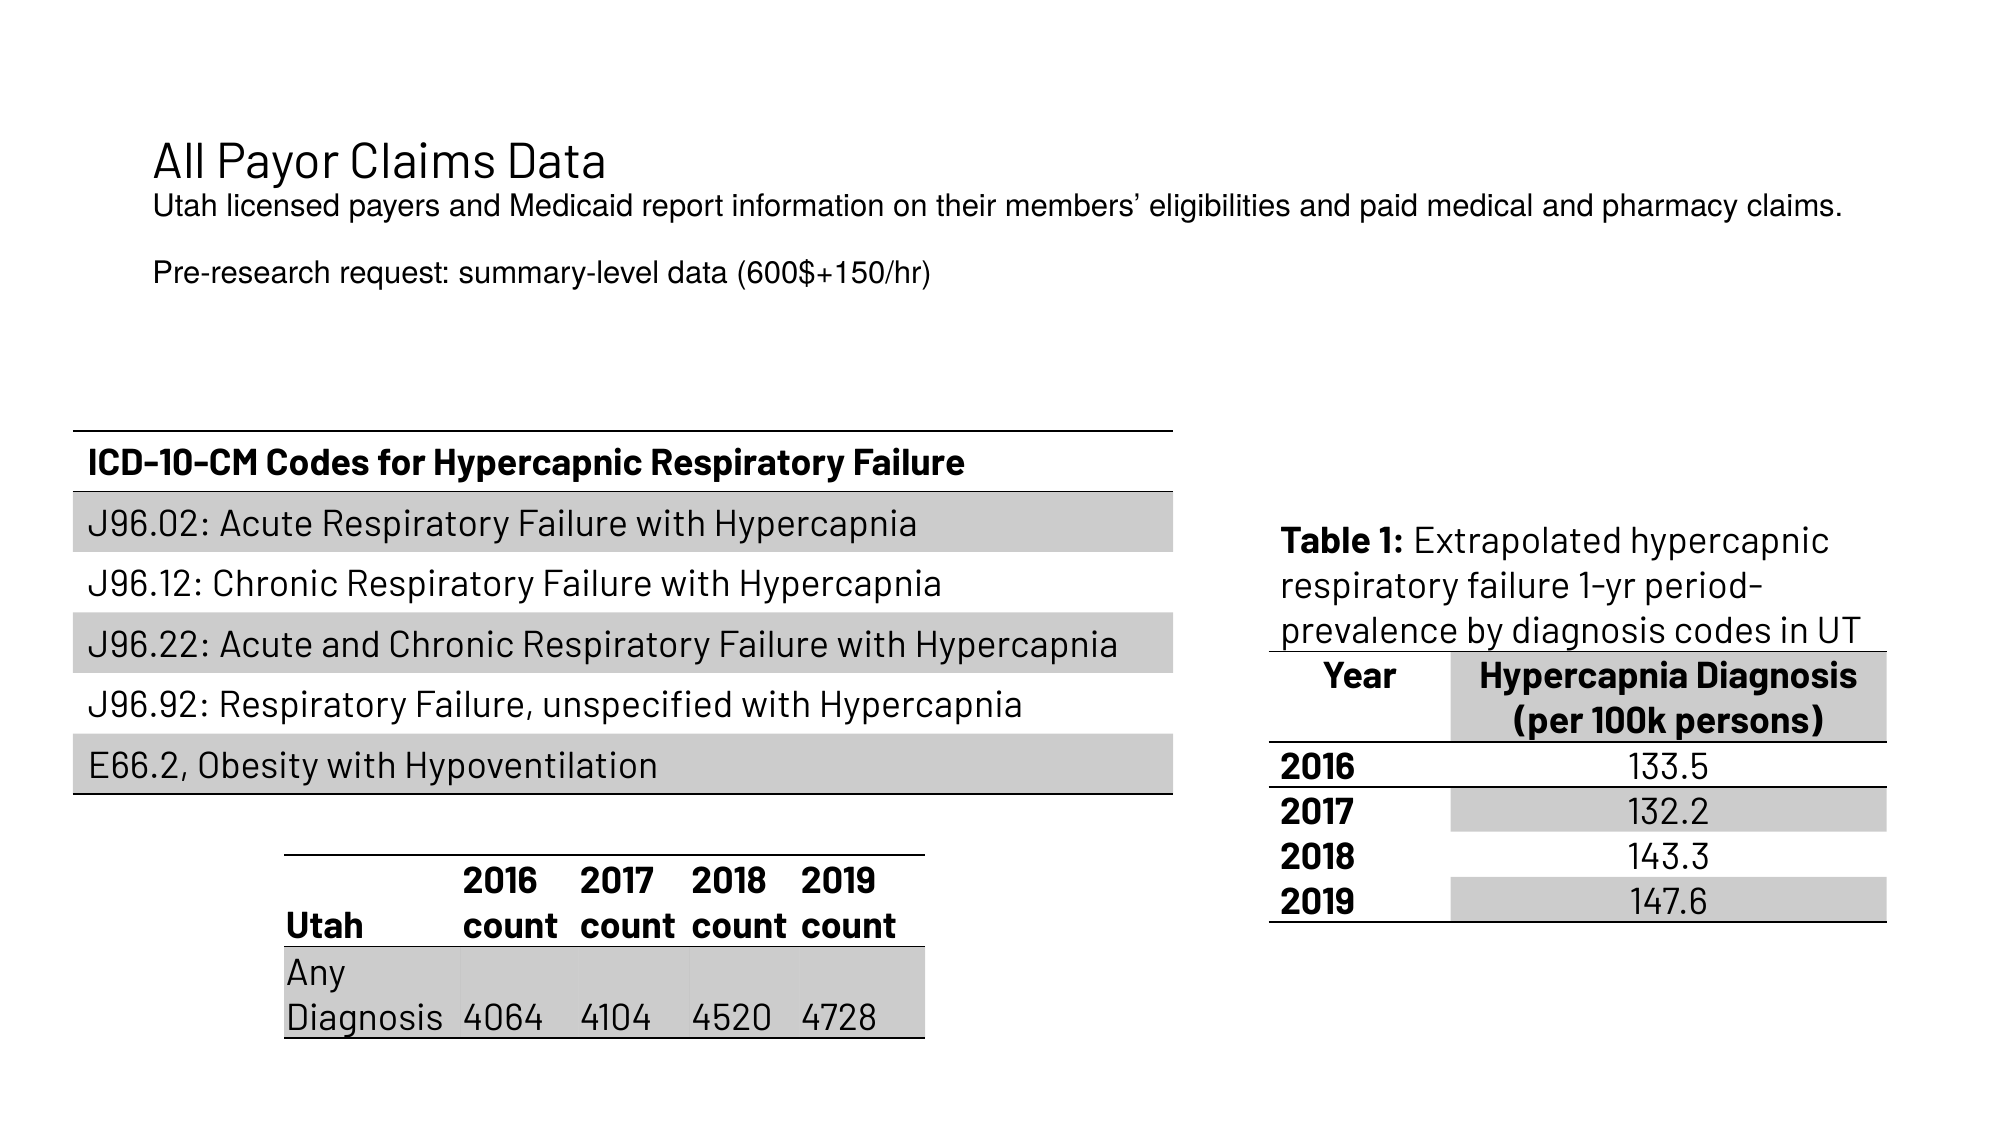

# All Payor Claims Data Utah licensed payers and Medicaid report information on their members’ eligibilities and paid medical and pharmacy claims. Pre-research request: summary-level data (600$+150/hr)
| ICD-10-CM Codes for Hypercapnic Respiratory Failure |
| --- |
| J96.02: Acute Respiratory Failure with Hypercapnia |
| J96.12: Chronic Respiratory Failure with Hypercapnia |
| J96.22: Acute and Chronic Respiratory Failure with Hypercapnia |
| J96.92: Respiratory Failure, unspecified with Hypercapnia |
| E66.2, Obesity with Hypoventilation |
| Table 1: Extrapolated hypercapnic respiratory failure 1-yr period-prevalence by diagnosis codes in UT |  |
| --- | --- |
| Year | Hypercapnia Diagnosis (per 100k persons) |
| 2016 | 133.5 |
| 2017 | 132.2 |
| 2018 | 143.3 |
| 2019 | 147.6 |
| Utah | 2016 count | 2017 count | 2018 count | 2019 count |
| --- | --- | --- | --- | --- |
| Any Diagnosis | 4064 | 4104 | 4520 | 4728 |